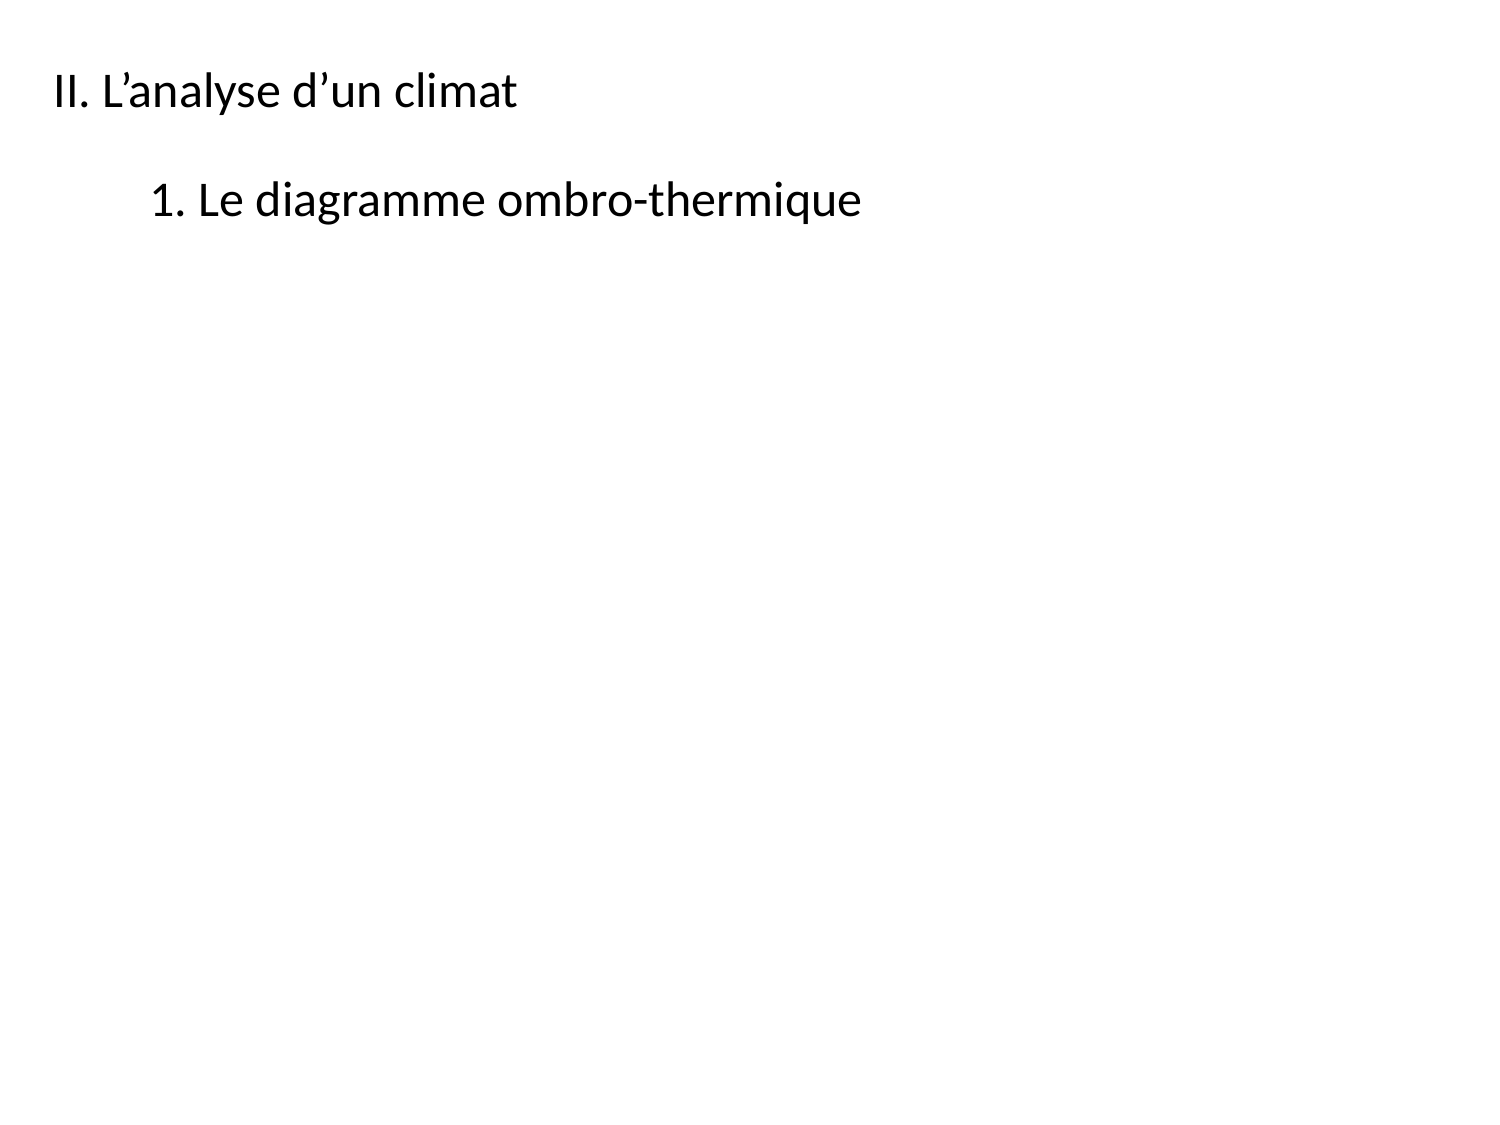

II. L’analyse d’un climat
1. Le diagramme ombro-thermique